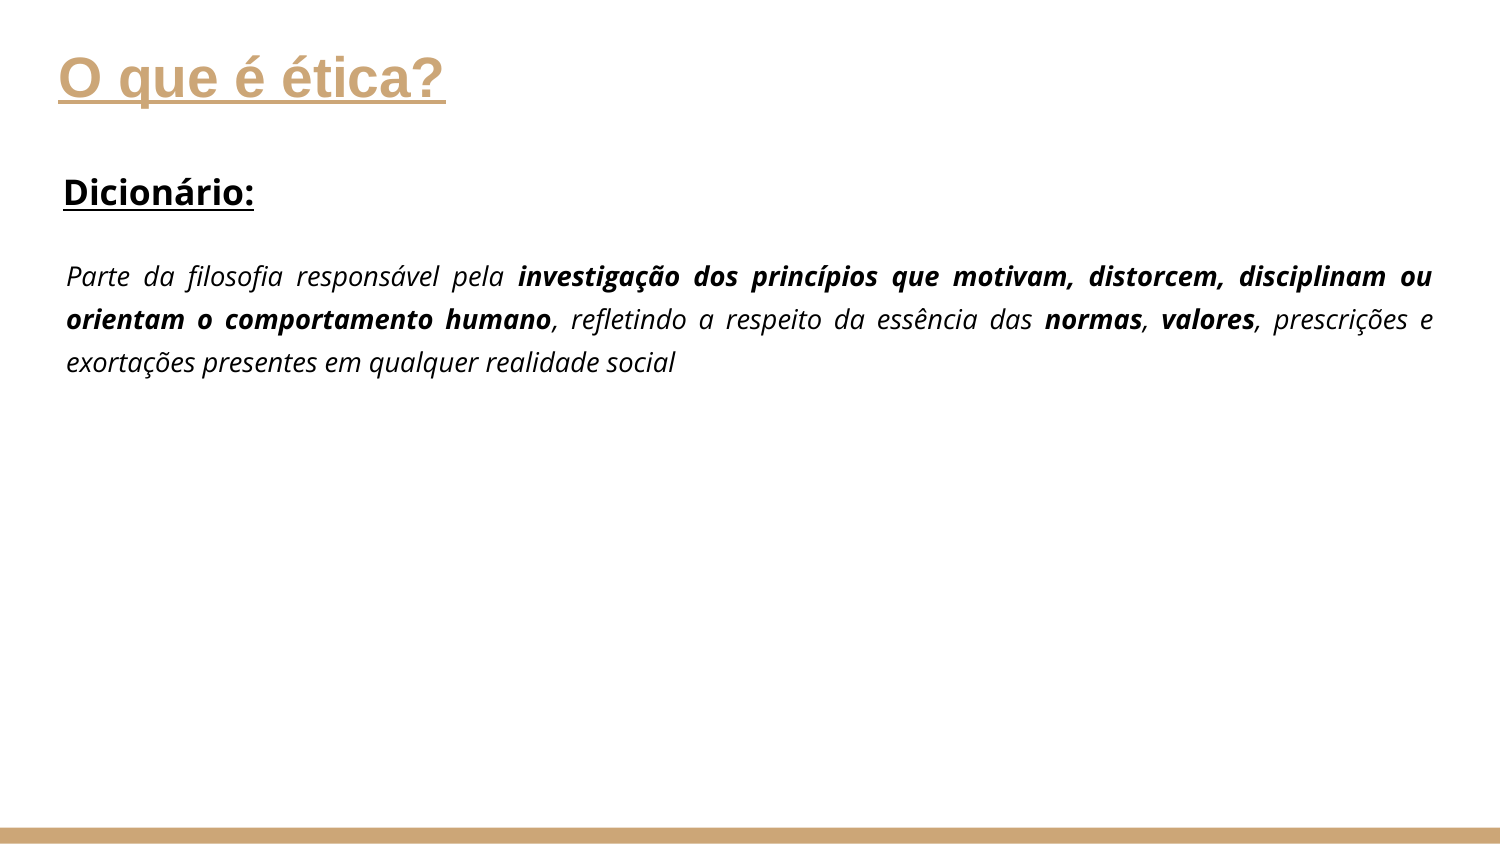

# O que é ética?
Dicionário:
Parte da filosofia responsável pela investigação dos princípios que motivam, distorcem, disciplinam ou orientam o comportamento humano, refletindo a respeito da essência das normas, valores, prescrições e exortações presentes em qualquer realidade social